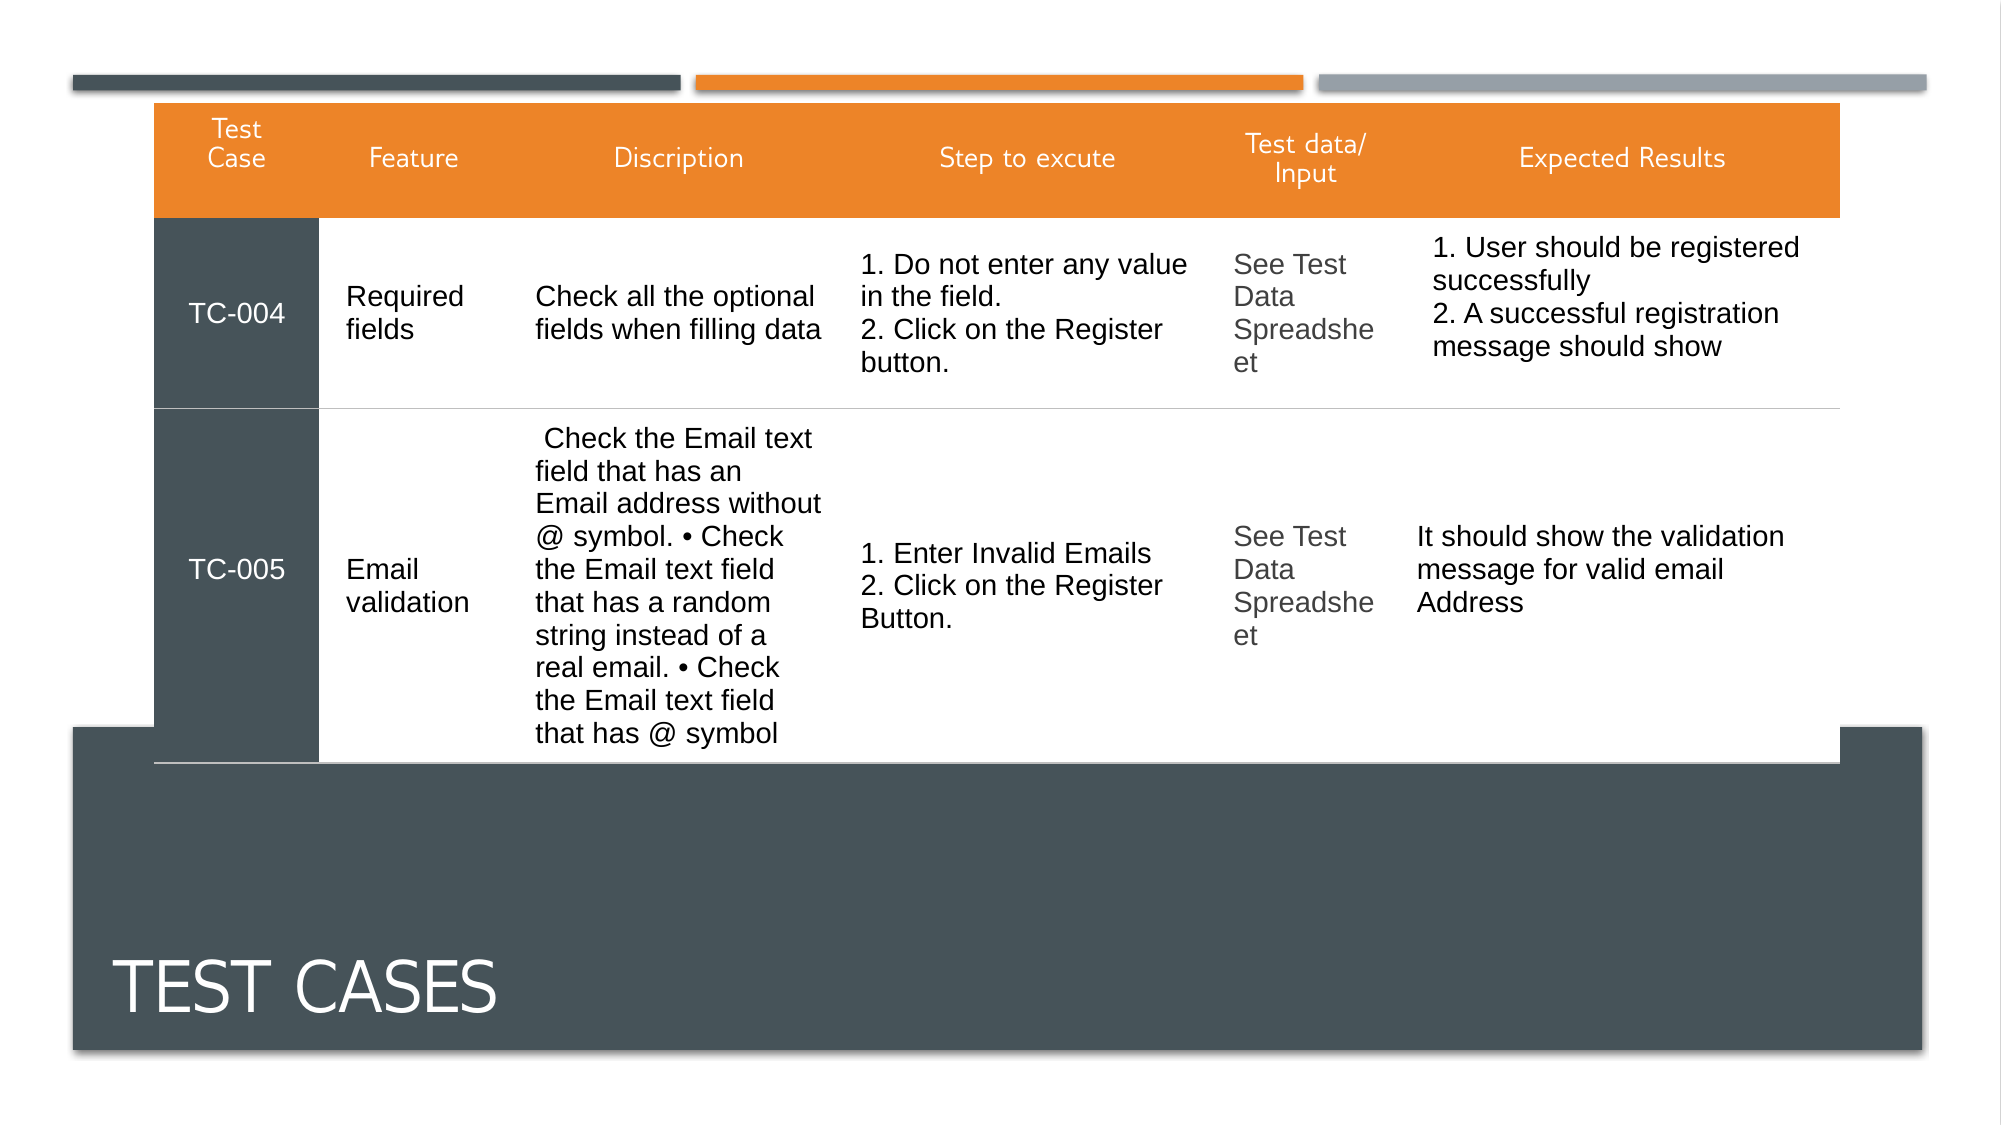

| Test Case | Feature | Discription | Step to excute | Test data/ Input | Expected Results |
| --- | --- | --- | --- | --- | --- |
| TC-004 | Required fields | Check all the optional fields when filling data | 1. Do not enter any value in the field. 2. Click on the Register button. | See Test Data Spreadsheet | 1. User should be registered successfully 2. A successful registration message should show |
| TC-005 | Email validation | Check the Email text field that has an Email address without @ symbol. • Check the Email text field that has a random string instead of a real email. • Check the Email text field that has @ symbol | 1. Enter Invalid Emails 2. Click on the Register Button. | See Test Data Spreadsheet | It should show the validation message for valid email Address |

# Test CAses